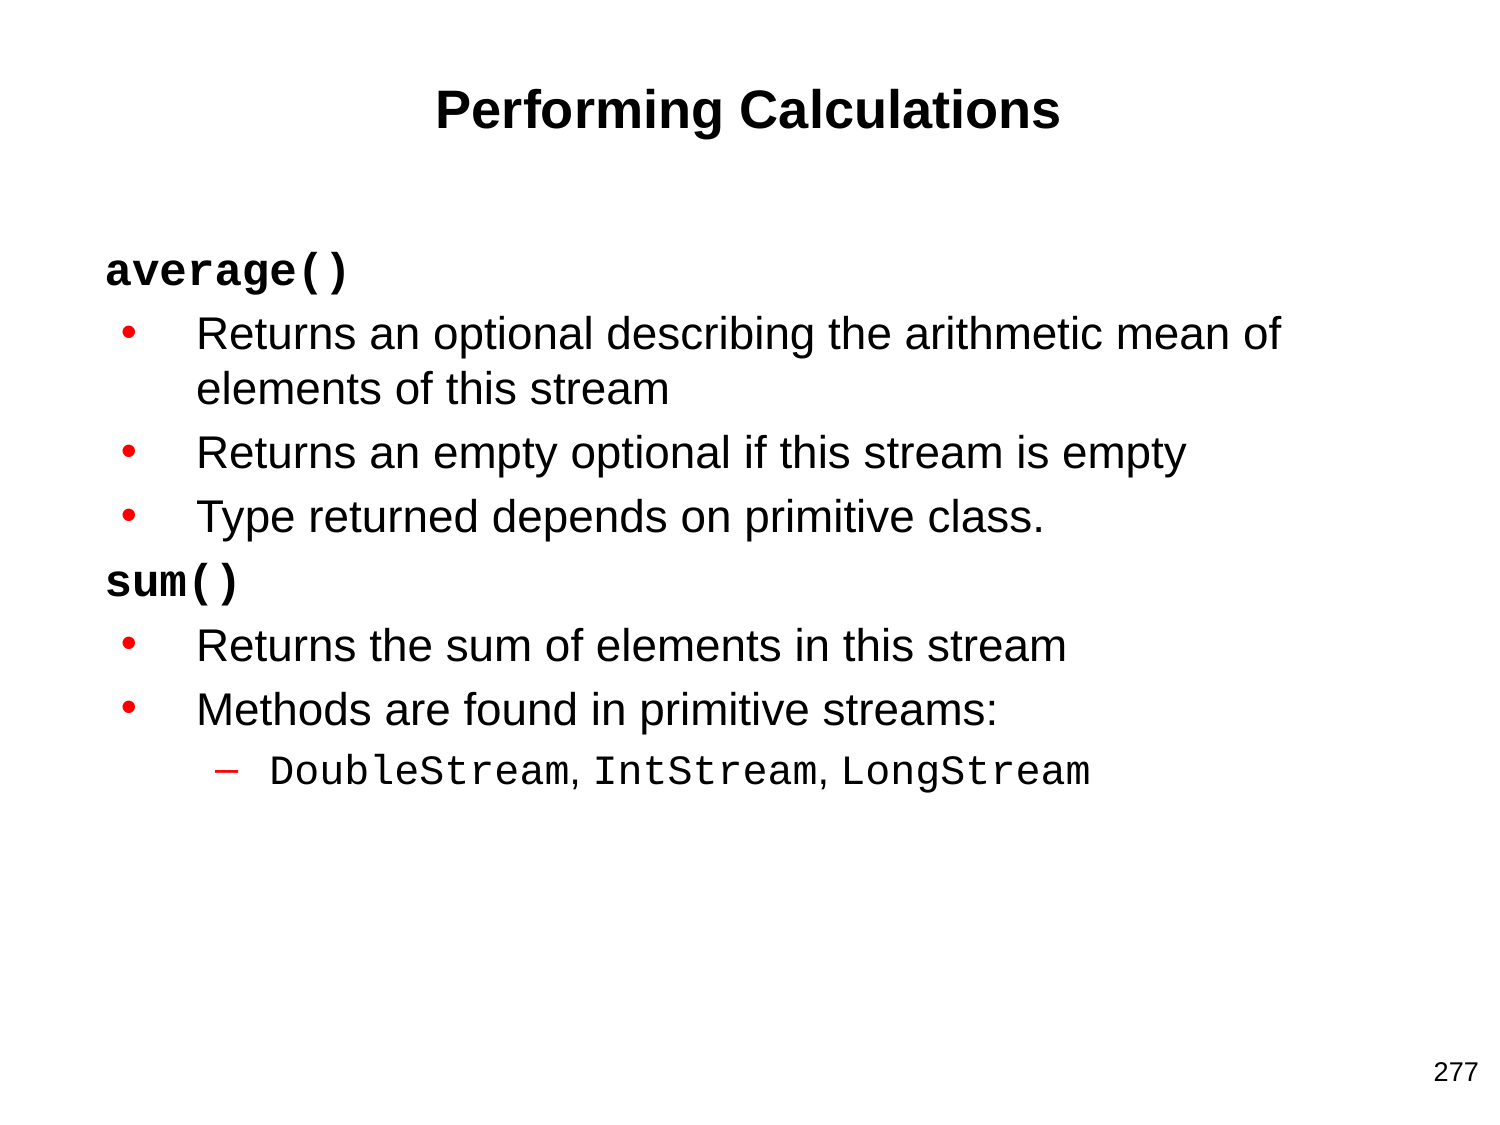

# Performing Calculations
average()
Returns an optional describing the arithmetic mean of elements of this stream
Returns an empty optional if this stream is empty
Type returned depends on primitive class.
sum()
Returns the sum of elements in this stream
Methods are found in primitive streams:
DoubleStream, IntStream, LongStream
277